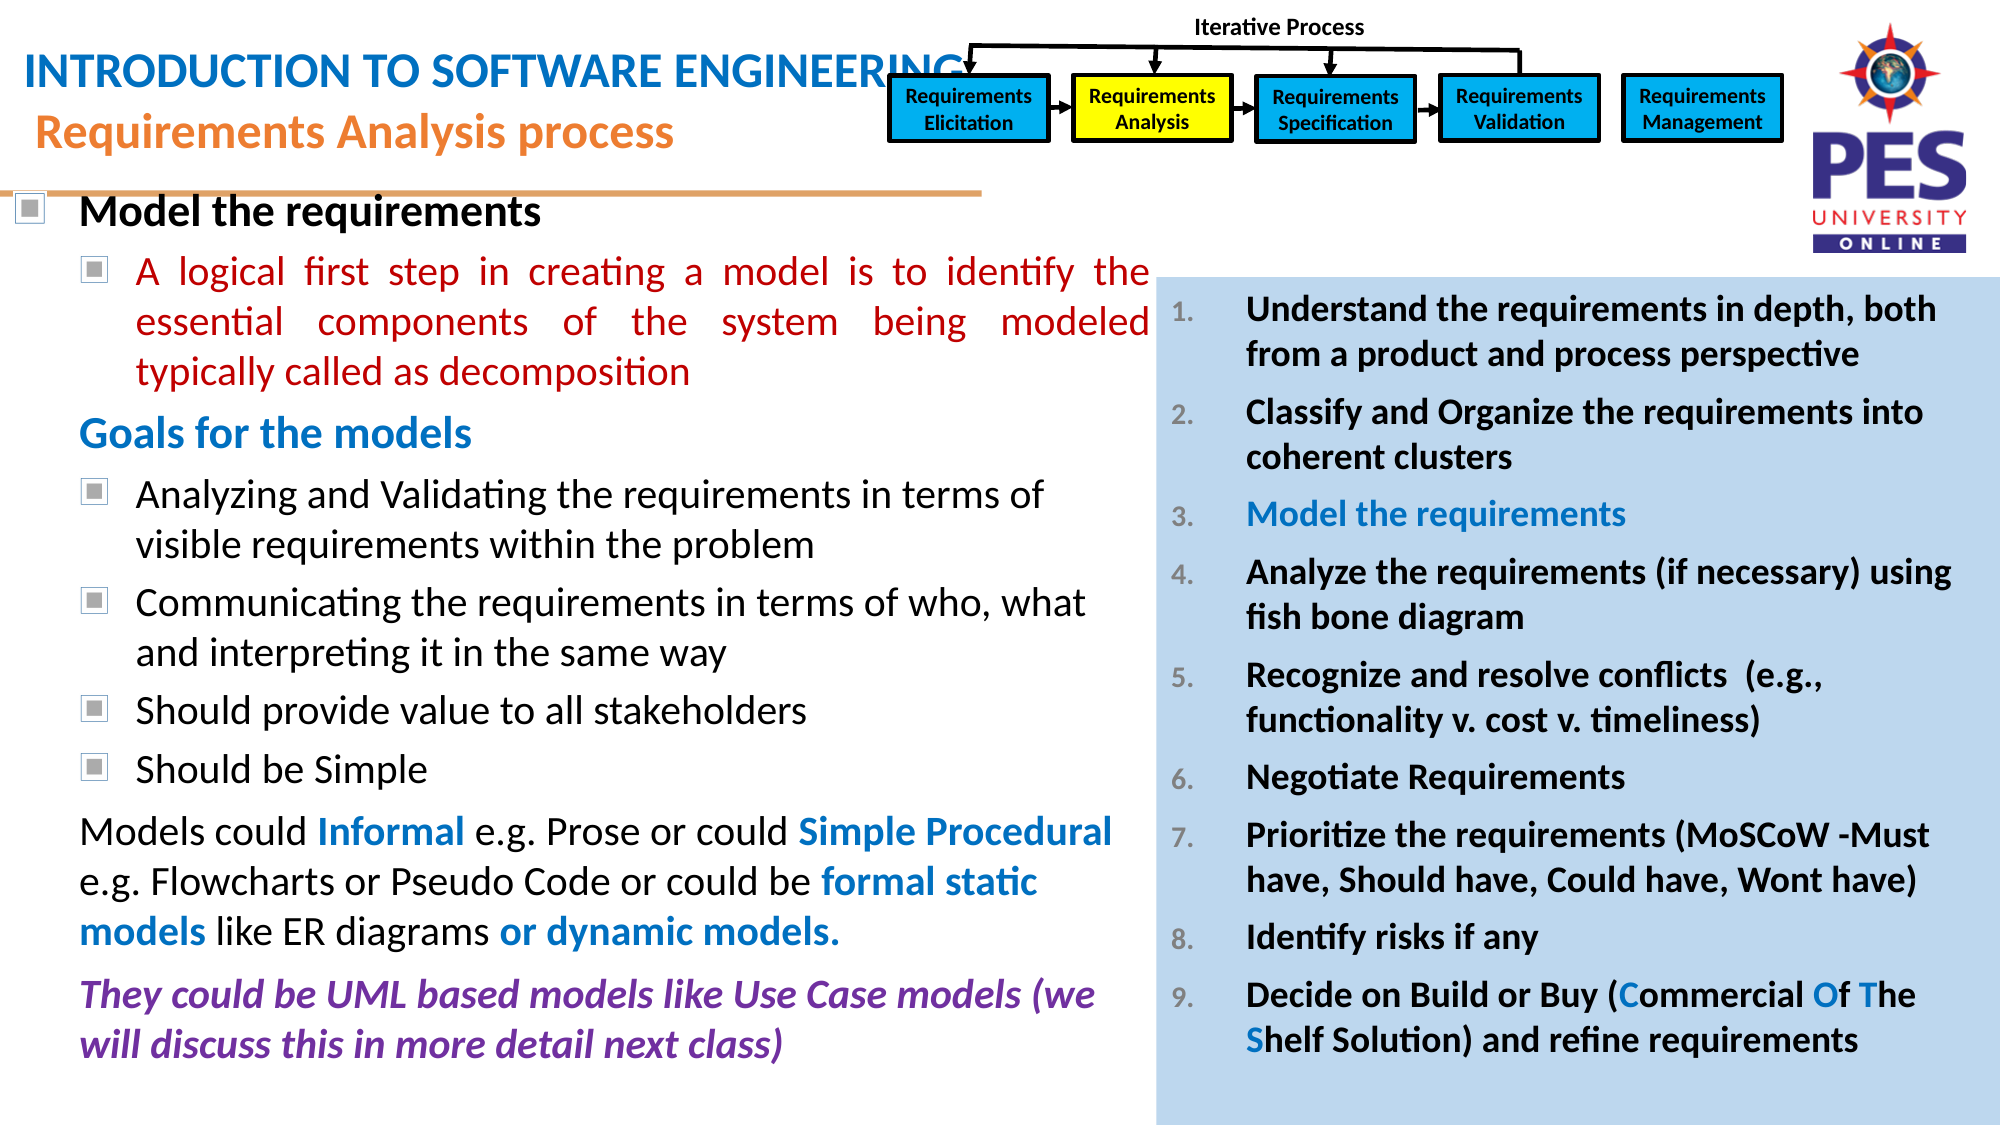

Iterative Process

Requirements Analysis
Requirements Validation
Requirements Management
Requirements Elicitation
Requirements Specification

Requirements Analysis process
Model the requirements
A logical first step in creating a model is to identify the essential components of the system being modeled typically called as decomposition
Goals for the models
Analyzing and Validating the requirements in terms of visible requirements within the problem
Communicating the requirements in terms of who, what and interpreting it in the same way
Should provide value to all stakeholders
Should be Simple
Models could Informal e.g. Prose or could Simple Procedural e.g. Flowcharts or Pseudo Code or could be formal static models like ER diagrams or dynamic models.
They could be UML based models like Use Case models (we will discuss this in more detail next class)

Understand the requirements in depth, both from a product and process perspective
Classify and Organize the requirements into coherent clusters
Model the requirements
Analyze the requirements (if necessary) using fish bone diagram
Recognize and resolve conflicts  (e.g., functionality v. cost v. timeliness)
Negotiate Requirements
Prioritize the requirements (MoSCoW -Must have, Should have, Could have, Wont have)
Identify risks if any
Decide on Build or Buy (Commercial Of The Shelf Solution) and refine requirements